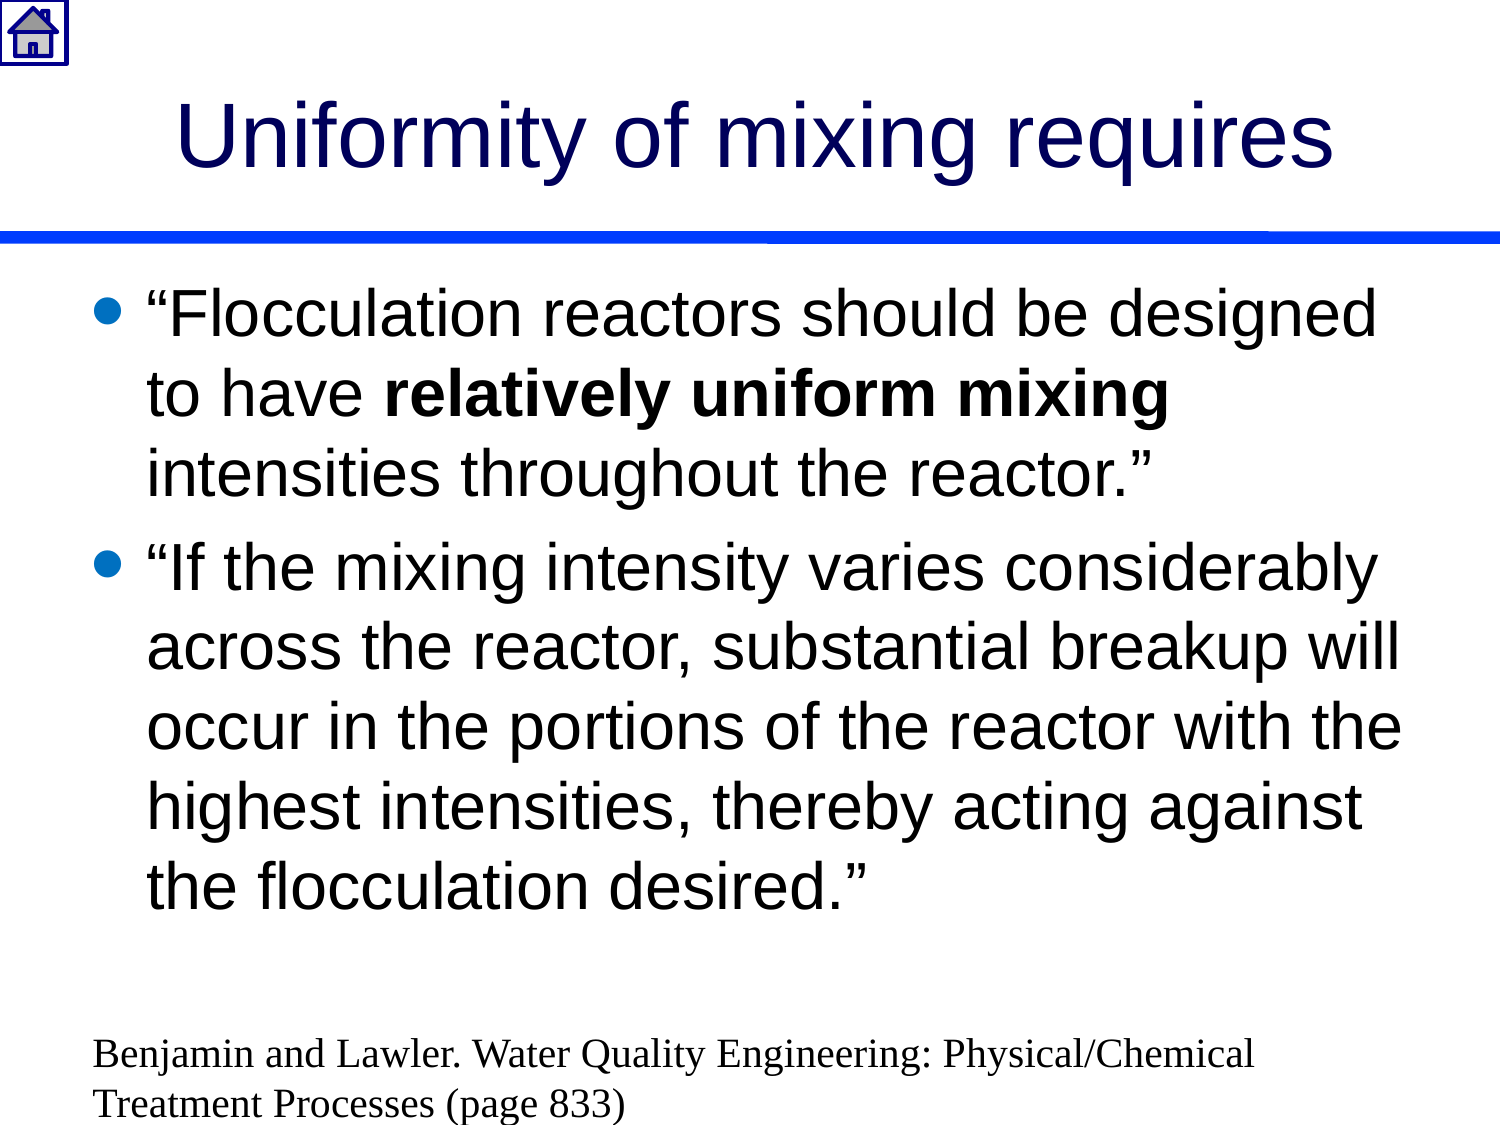

# Uniformity of mixing requires
“Flocculation reactors should be designed to have relatively uniform mixing intensities throughout the reactor.”
“If the mixing intensity varies considerably across the reactor, substantial breakup will occur in the portions of the reactor with the highest intensities, thereby acting against the flocculation desired.”
Benjamin and Lawler. Water Quality Engineering: Physical/Chemical Treatment Processes (page 833)